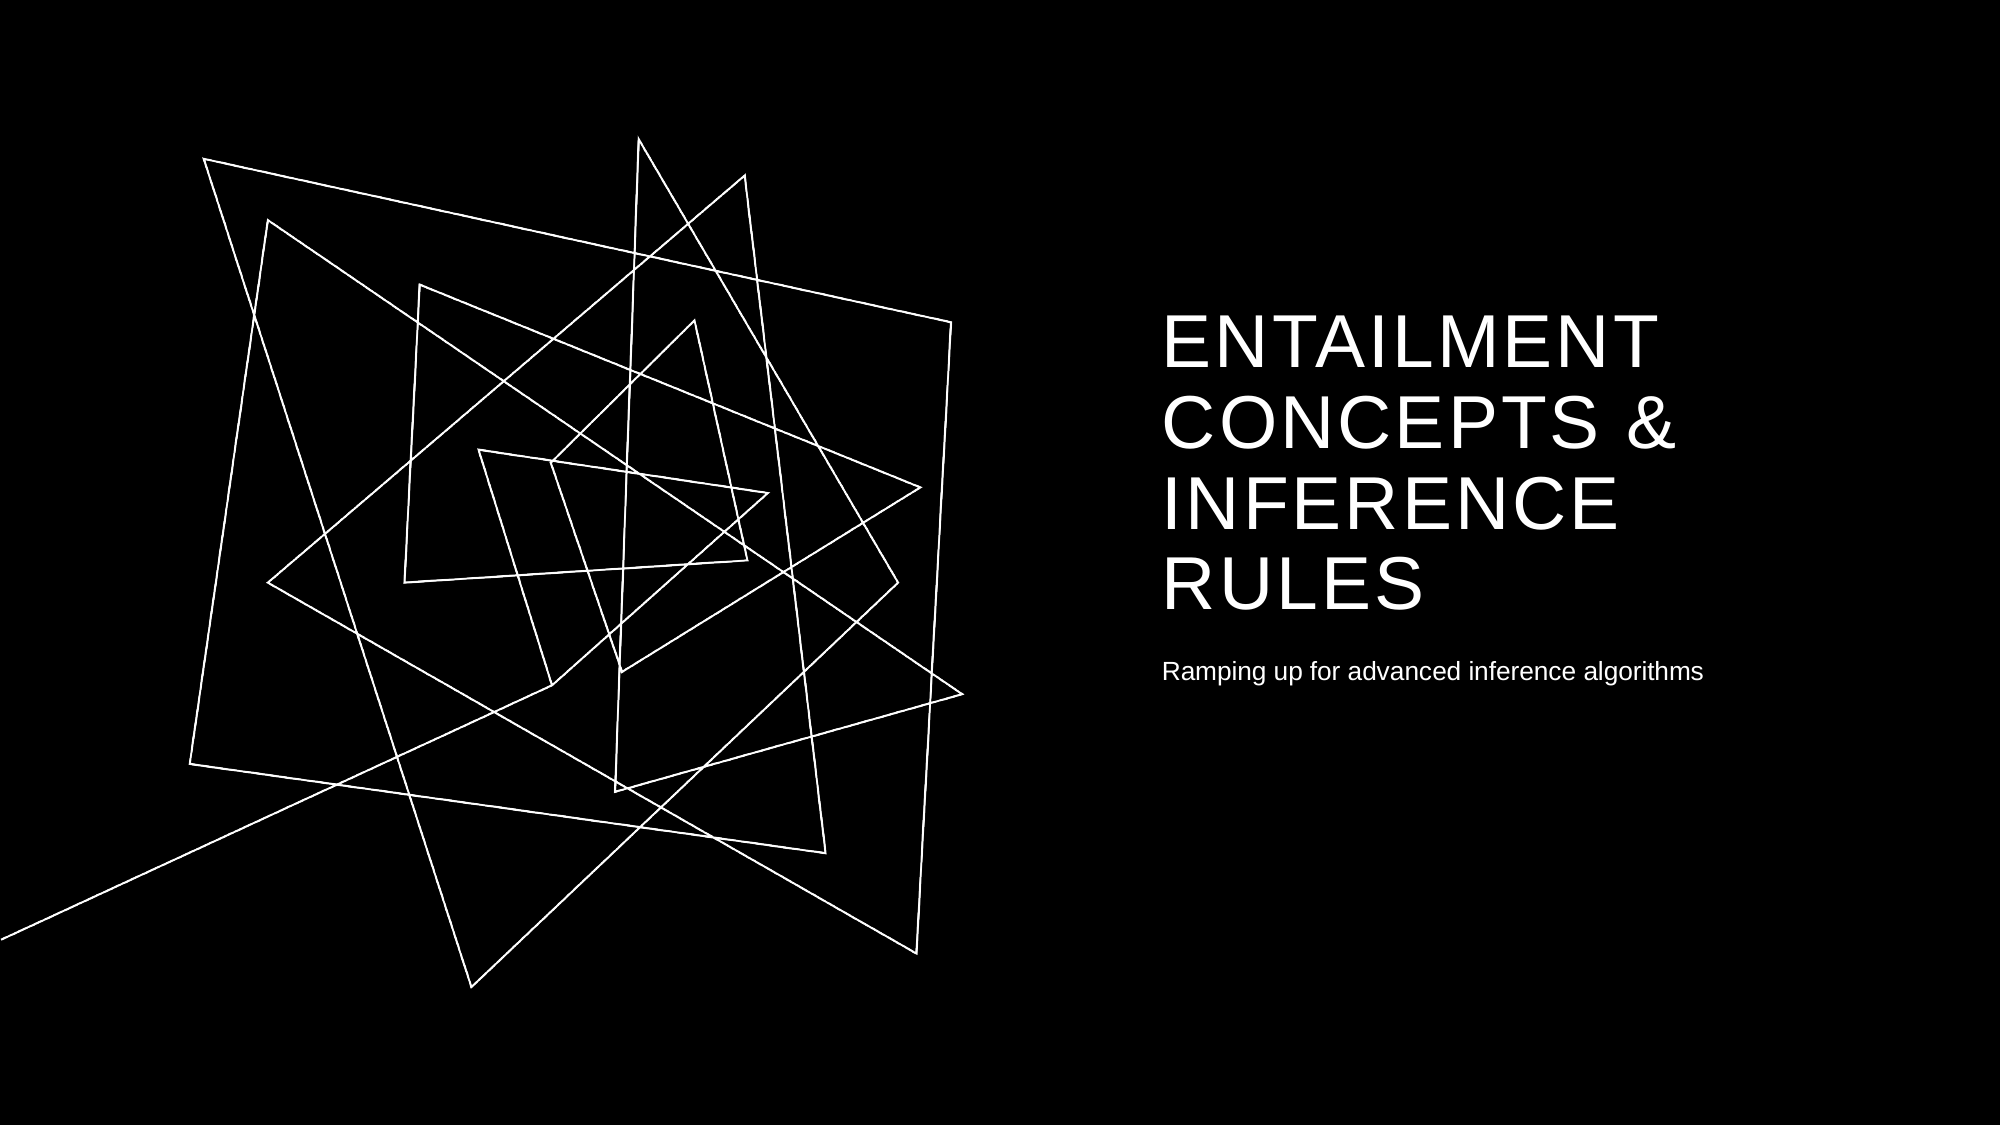

# Entailment Concepts & Inference Rules
Ramping up for advanced inference algorithms